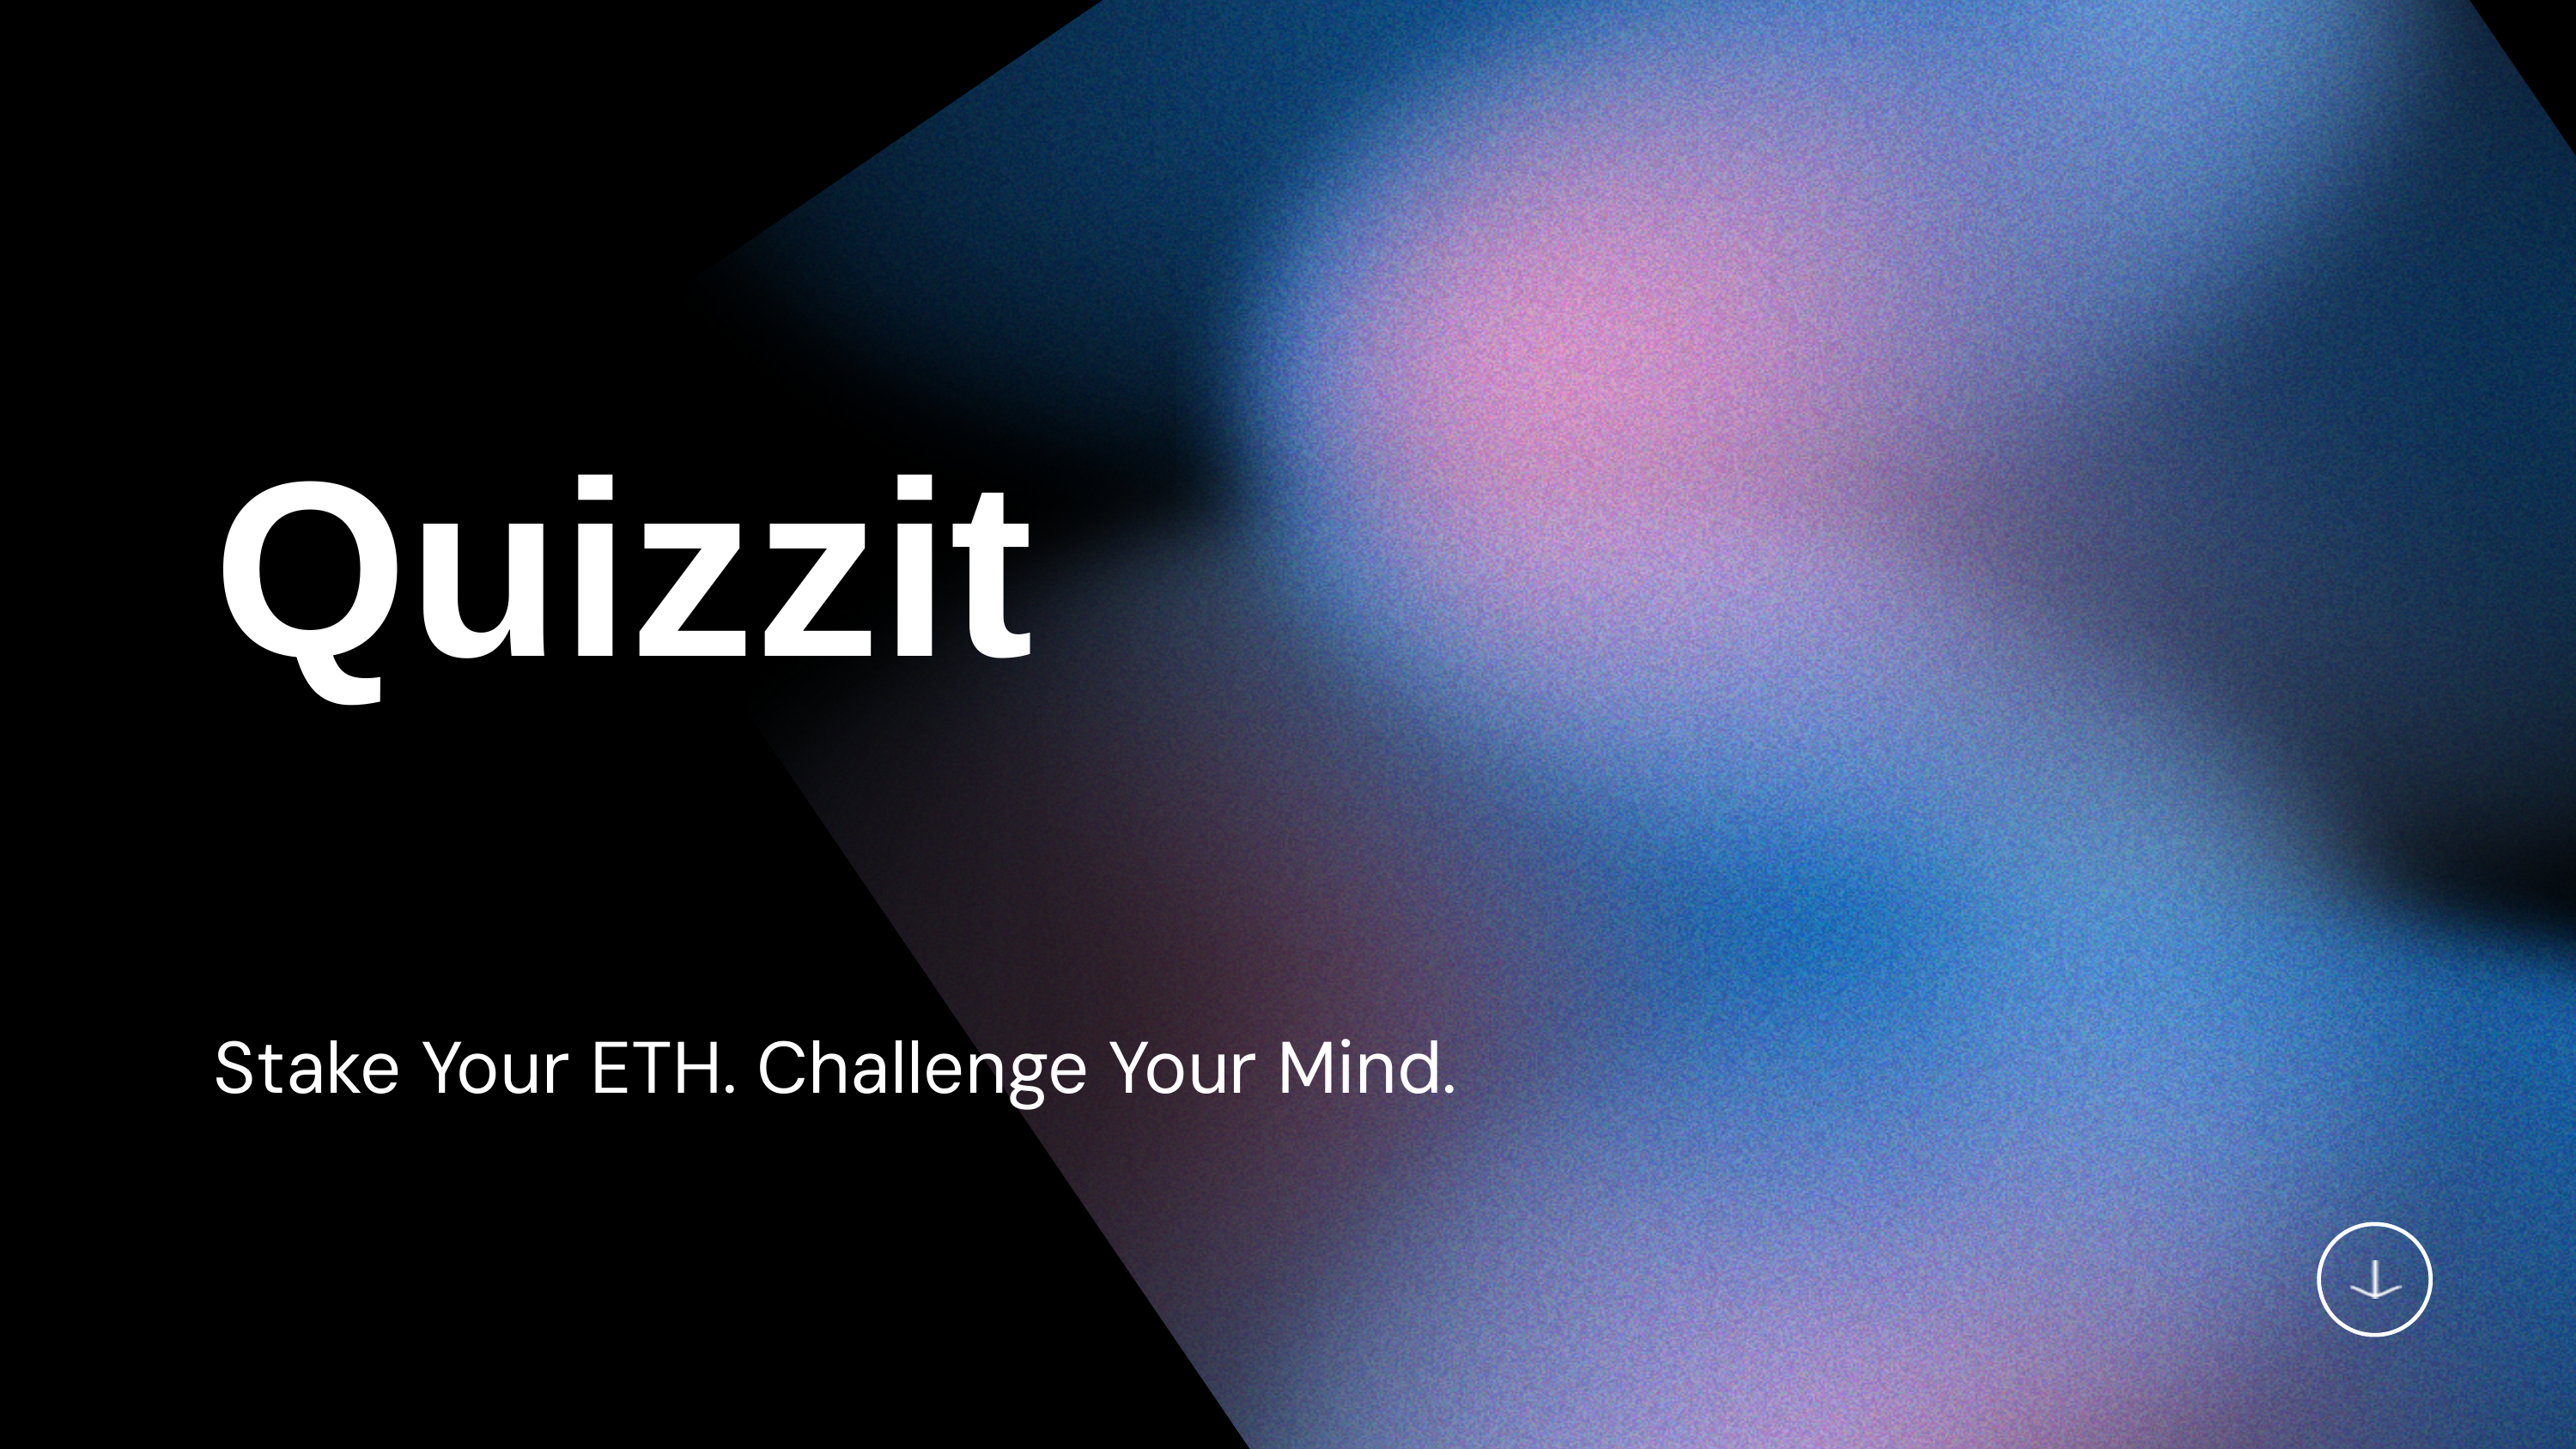

Quizzit
Stake Your ETH. Challenge Your Mind.